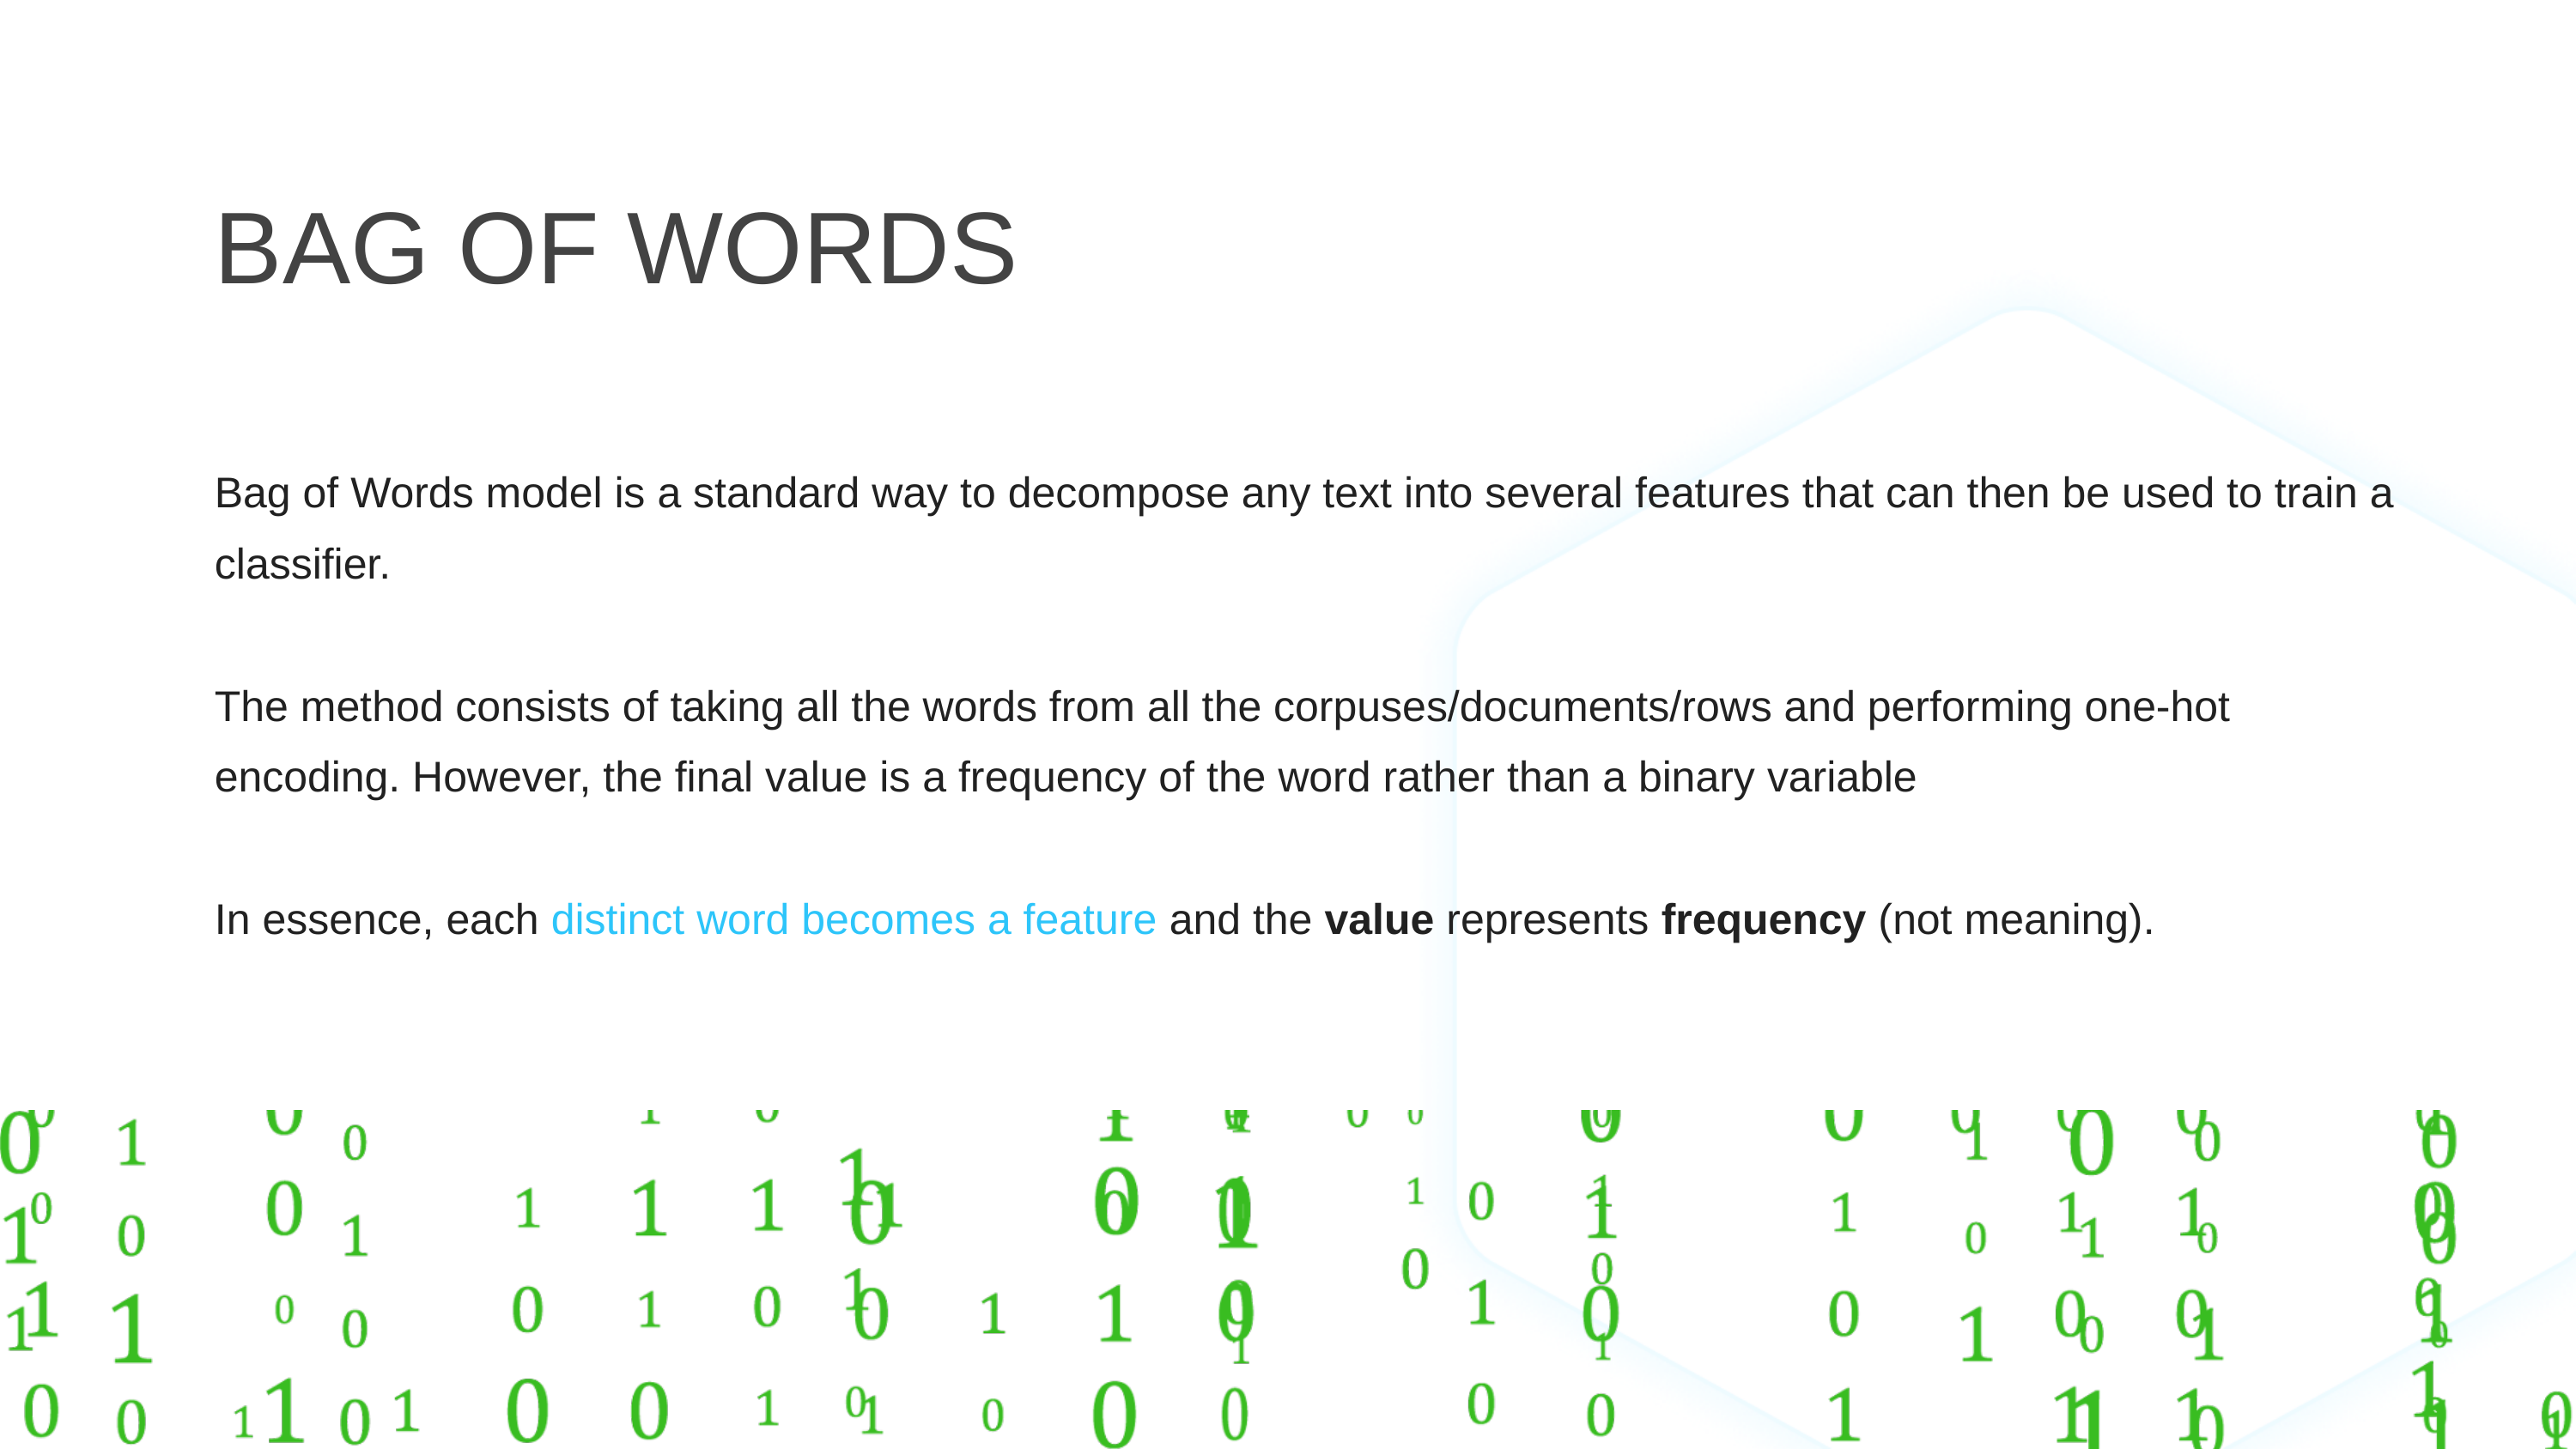

BAG OF WORDS
Bag of Words model is a standard way to decompose any text into several features that can then be used to train a classifier.

The method consists of taking all the words from all the corpuses/documents/rows and performing one-hot encoding. However, the final value is a frequency of the word rather than a binary variable

In essence, each distinct word becomes a feature and the value represents frequency (not meaning).